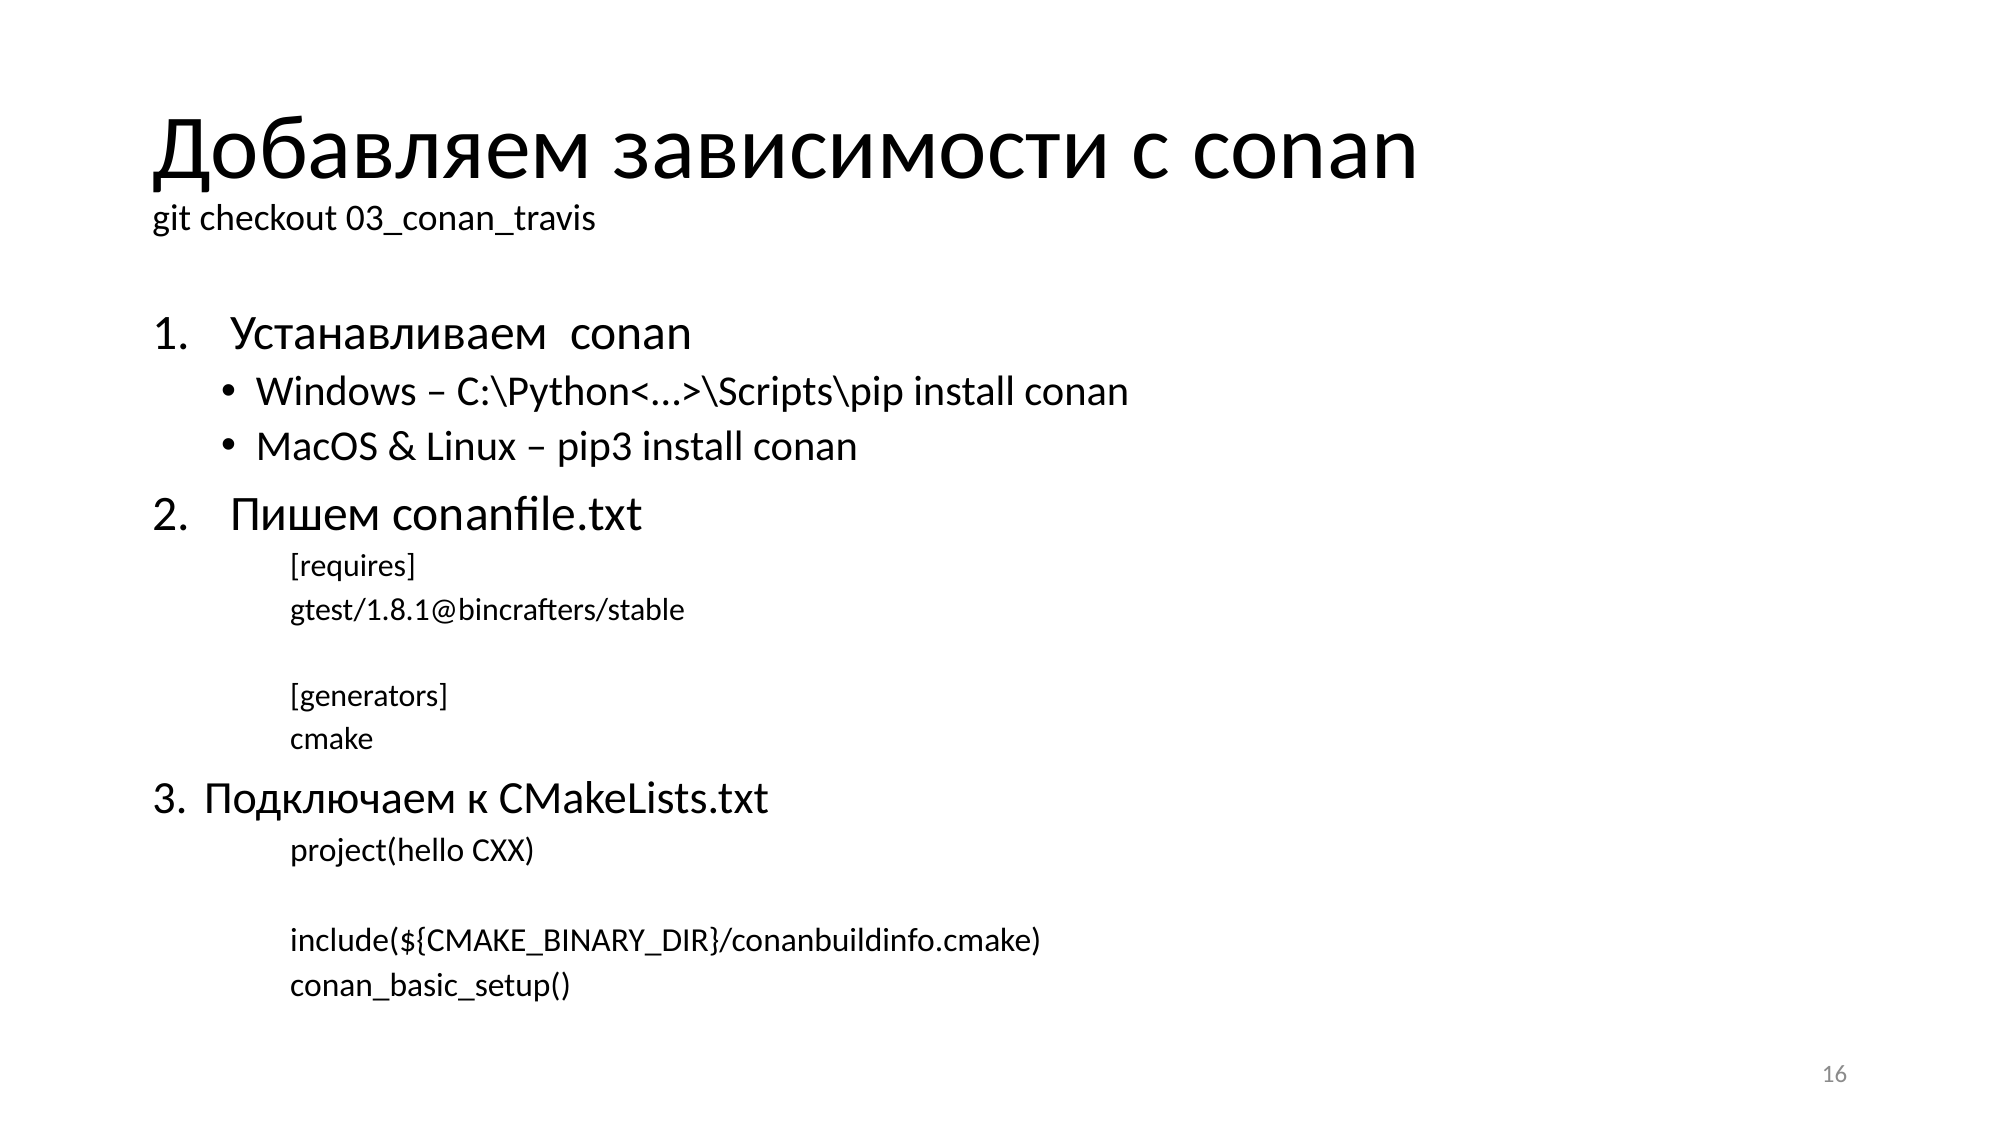

# Добавляем зависимости с conan git checkout 03_conan_travis
Устанавливаем  conan
Windows – C:\Python<…>\Scripts\pip install conan
MacOS & Linux – pip3 install conan
Пишем conanfile.txt
[requires]
gtest/1.8.1@bincrafters/stable

[generators]
cmake
Подключаем к CMakeLists.txt
project(hello CXX)

include(${CMAKE_BINARY_DIR}/conanbuildinfo.cmake)
conan_basic_setup()

16